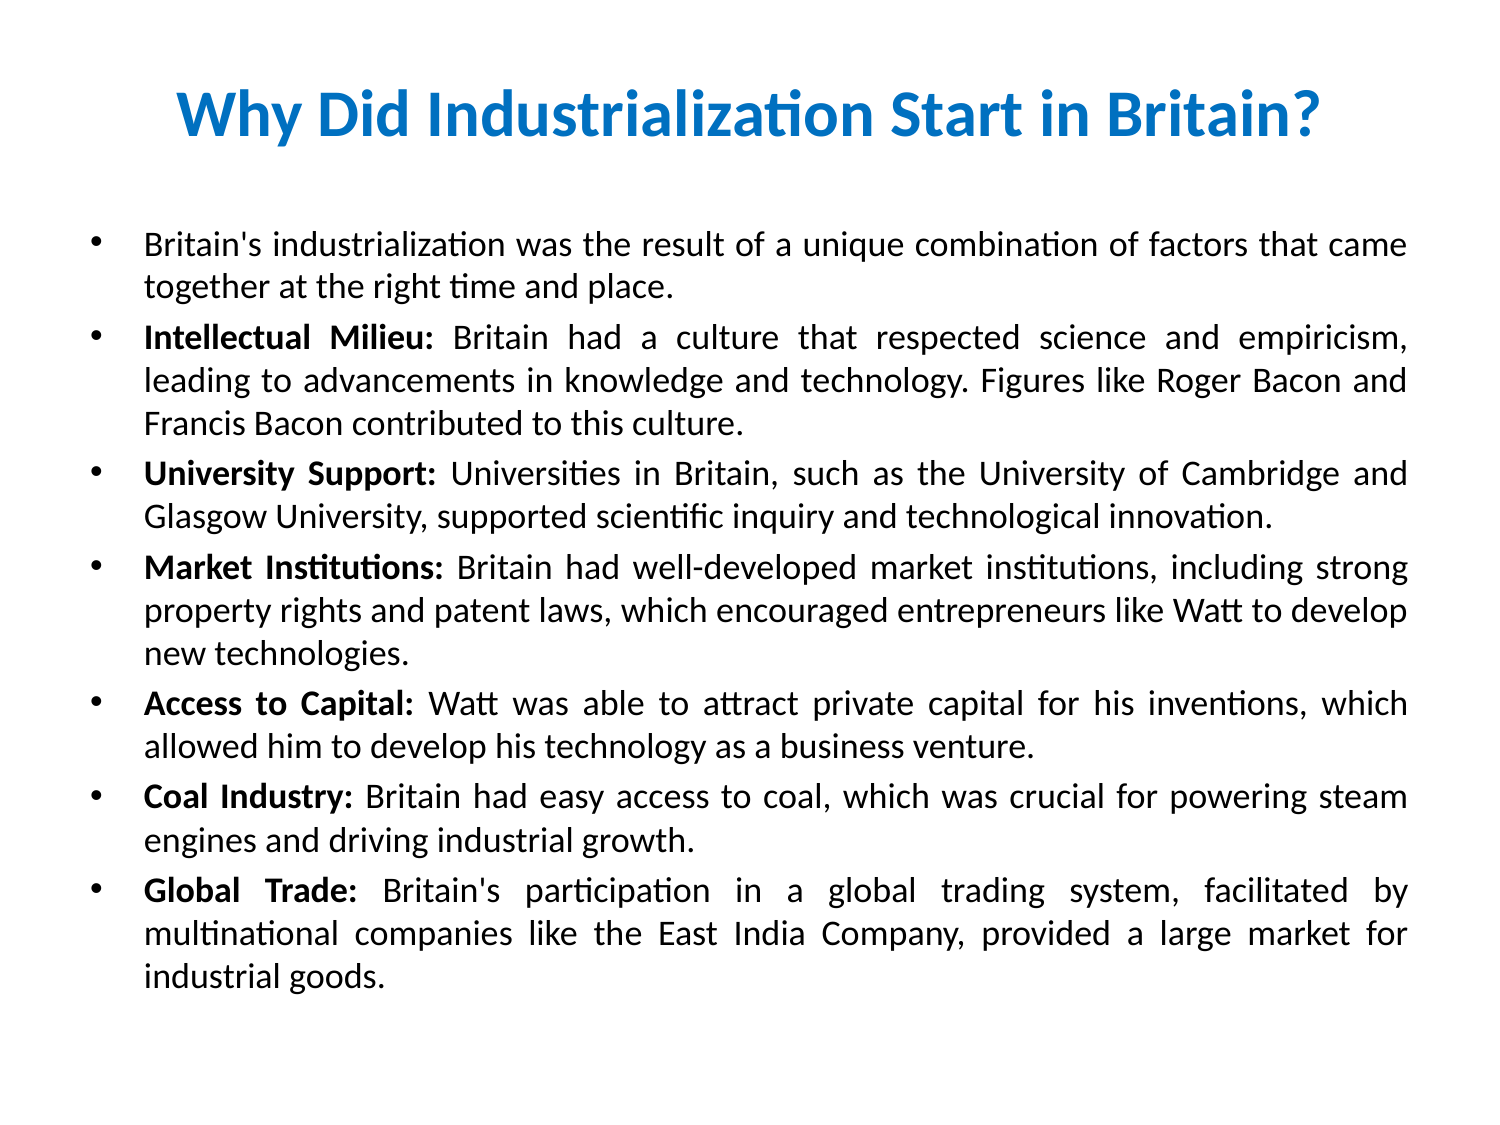

# Why Did Industrialization Start in Britain?
Britain's industrialization was the result of a unique combination of factors that came together at the right time and place.
Intellectual Milieu: Britain had a culture that respected science and empiricism, leading to advancements in knowledge and technology. Figures like Roger Bacon and Francis Bacon contributed to this culture.
University Support: Universities in Britain, such as the University of Cambridge and Glasgow University, supported scientific inquiry and technological innovation.
Market Institutions: Britain had well-developed market institutions, including strong property rights and patent laws, which encouraged entrepreneurs like Watt to develop new technologies.
Access to Capital: Watt was able to attract private capital for his inventions, which allowed him to develop his technology as a business venture.
Coal Industry: Britain had easy access to coal, which was crucial for powering steam engines and driving industrial growth.
Global Trade: Britain's participation in a global trading system, facilitated by multinational companies like the East India Company, provided a large market for industrial goods.